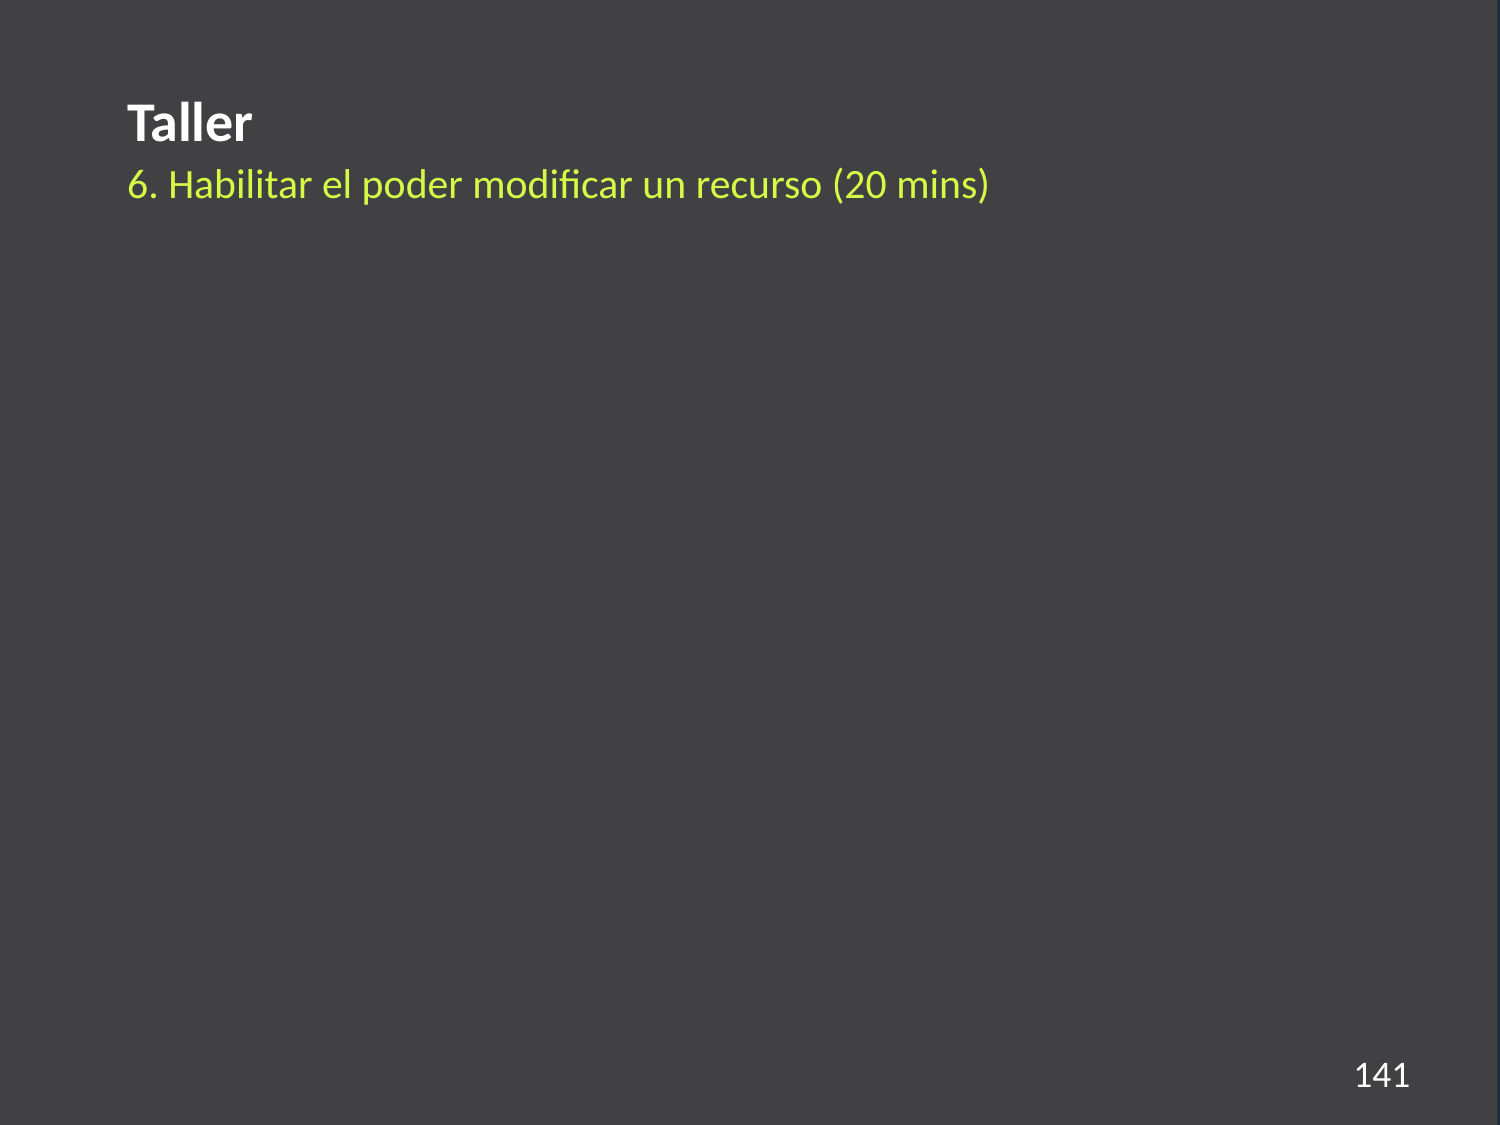

Taller
6. Habilitar el poder modificar un recurso (20 mins)
141